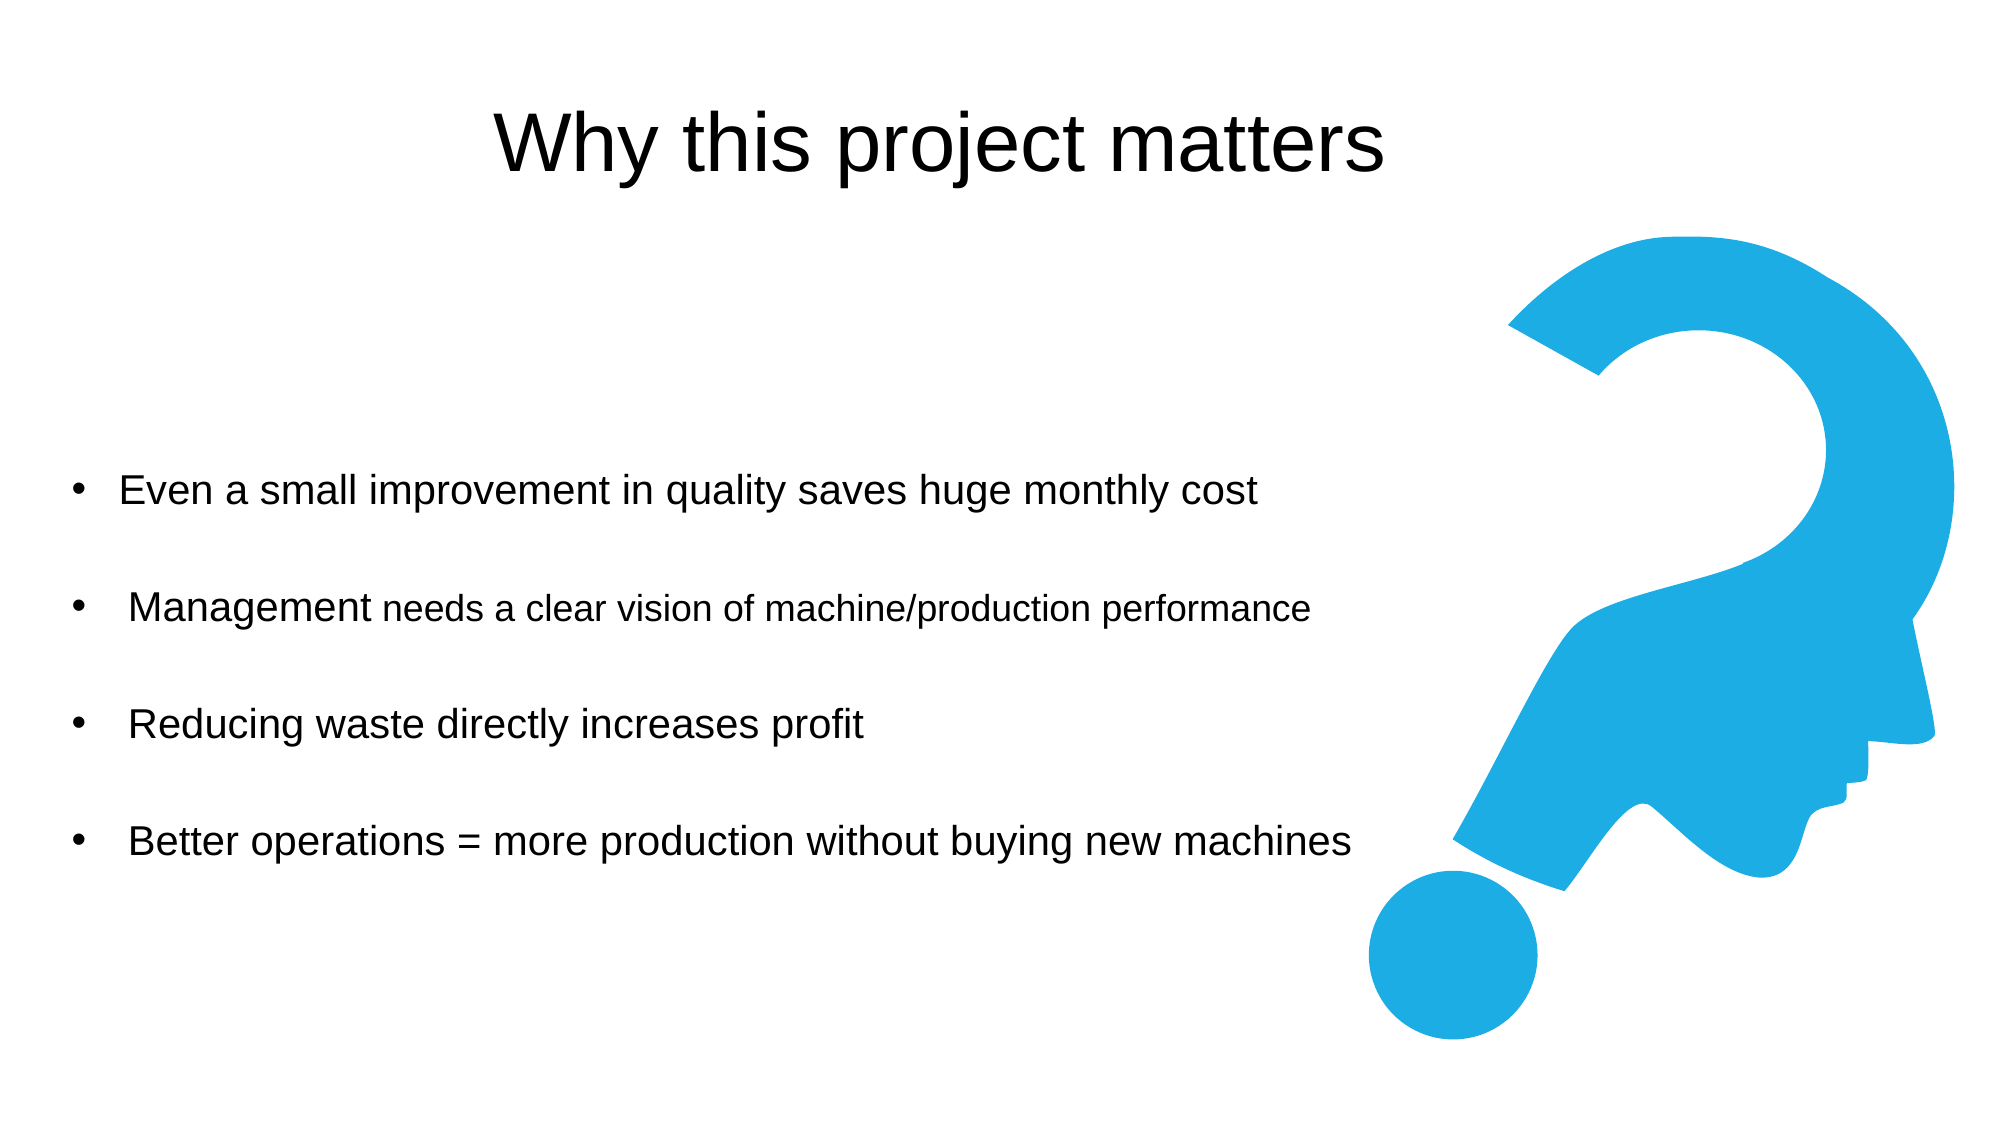

Why this project matters

Even a small improvement in quality saves huge monthly cost
Management needs a clear vision of machine/production performance
Reducing waste directly increases profit
Better operations = more production without buying new machines